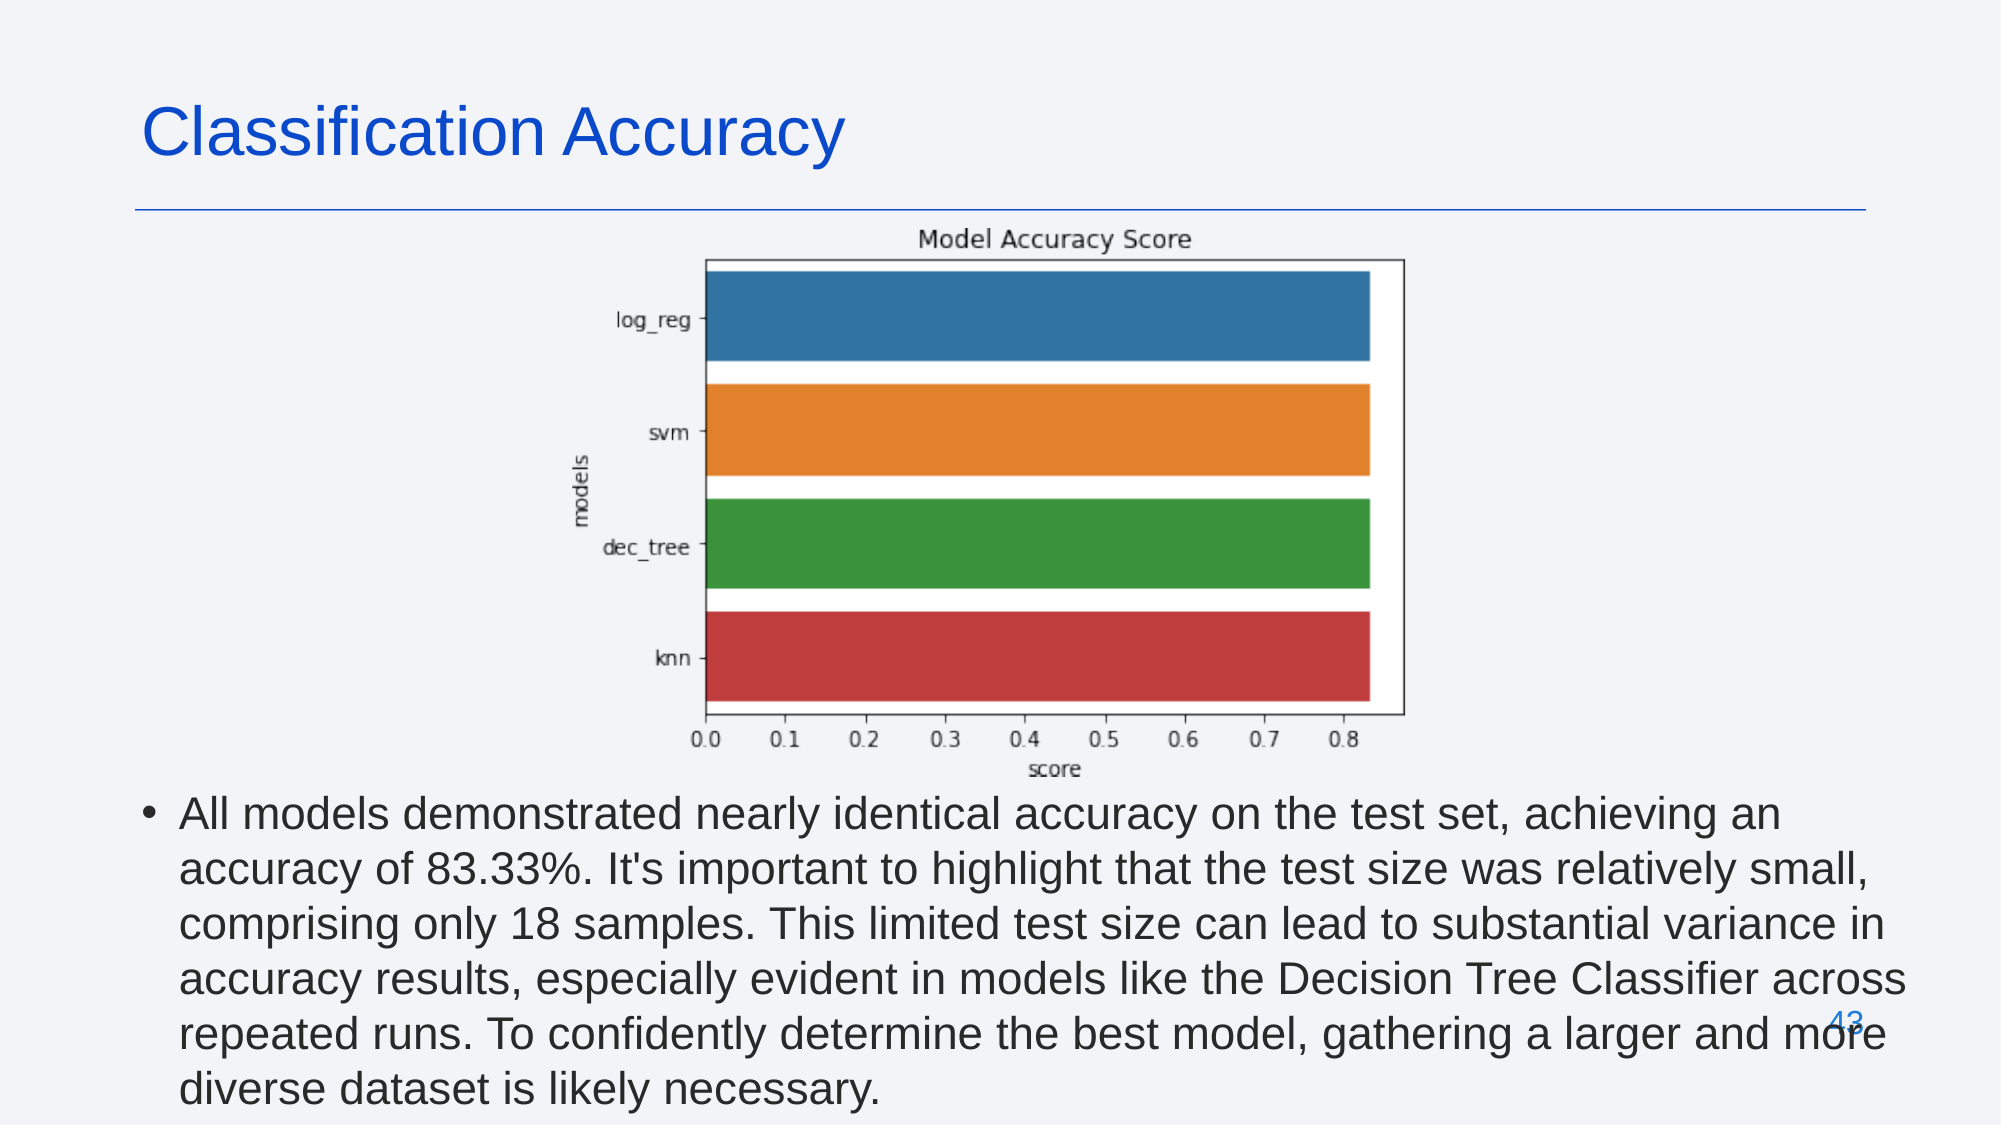

Classification Accuracy

All models demonstrated nearly identical accuracy on the test set, achieving an accuracy of 83.33%. It's important to highlight that the test size was relatively small, comprising only 18 samples. This limited test size can lead to substantial variance in accuracy results, especially evident in models like the Decision Tree Classifier across repeated runs. To confidently determine the best model, gathering a larger and more diverse dataset is likely necessary.
43